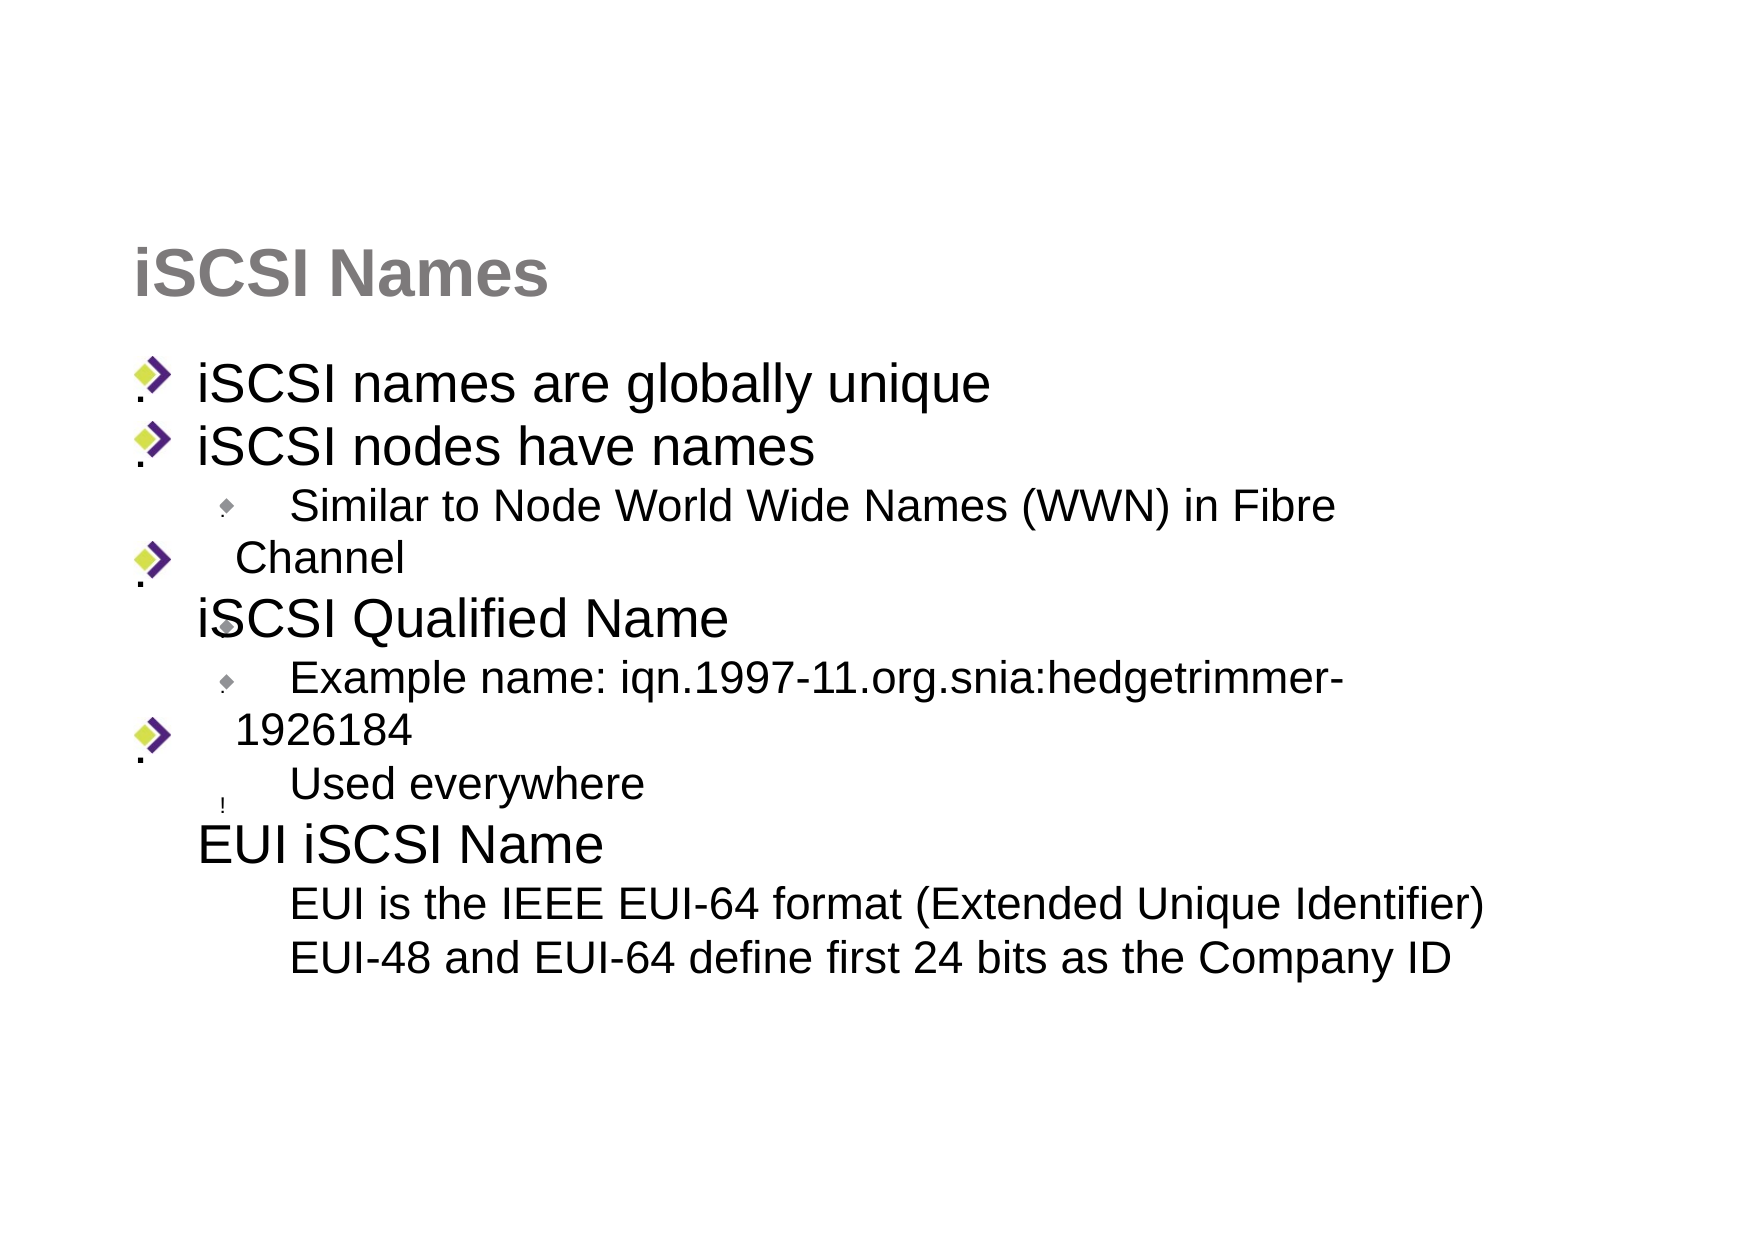

iSCSI Names
  iSCSI names are globally unique
  iSCSI nodes have names
         Similar to Node World Wide Names (WWN) in Fibre Channel
  iSCSI Qualified Name
         Example name: iqn.1997-11.org.snia:hedgetrimmer-1926184
         Used everywhere
  EUI iSCSI Name
         EUI is the IEEE EUI-64 format (Extended Unique Identifier)
         EUI-48 and EUI-64 define first 24 bits as the Company ID
!

!

!

!

!

!

!

!